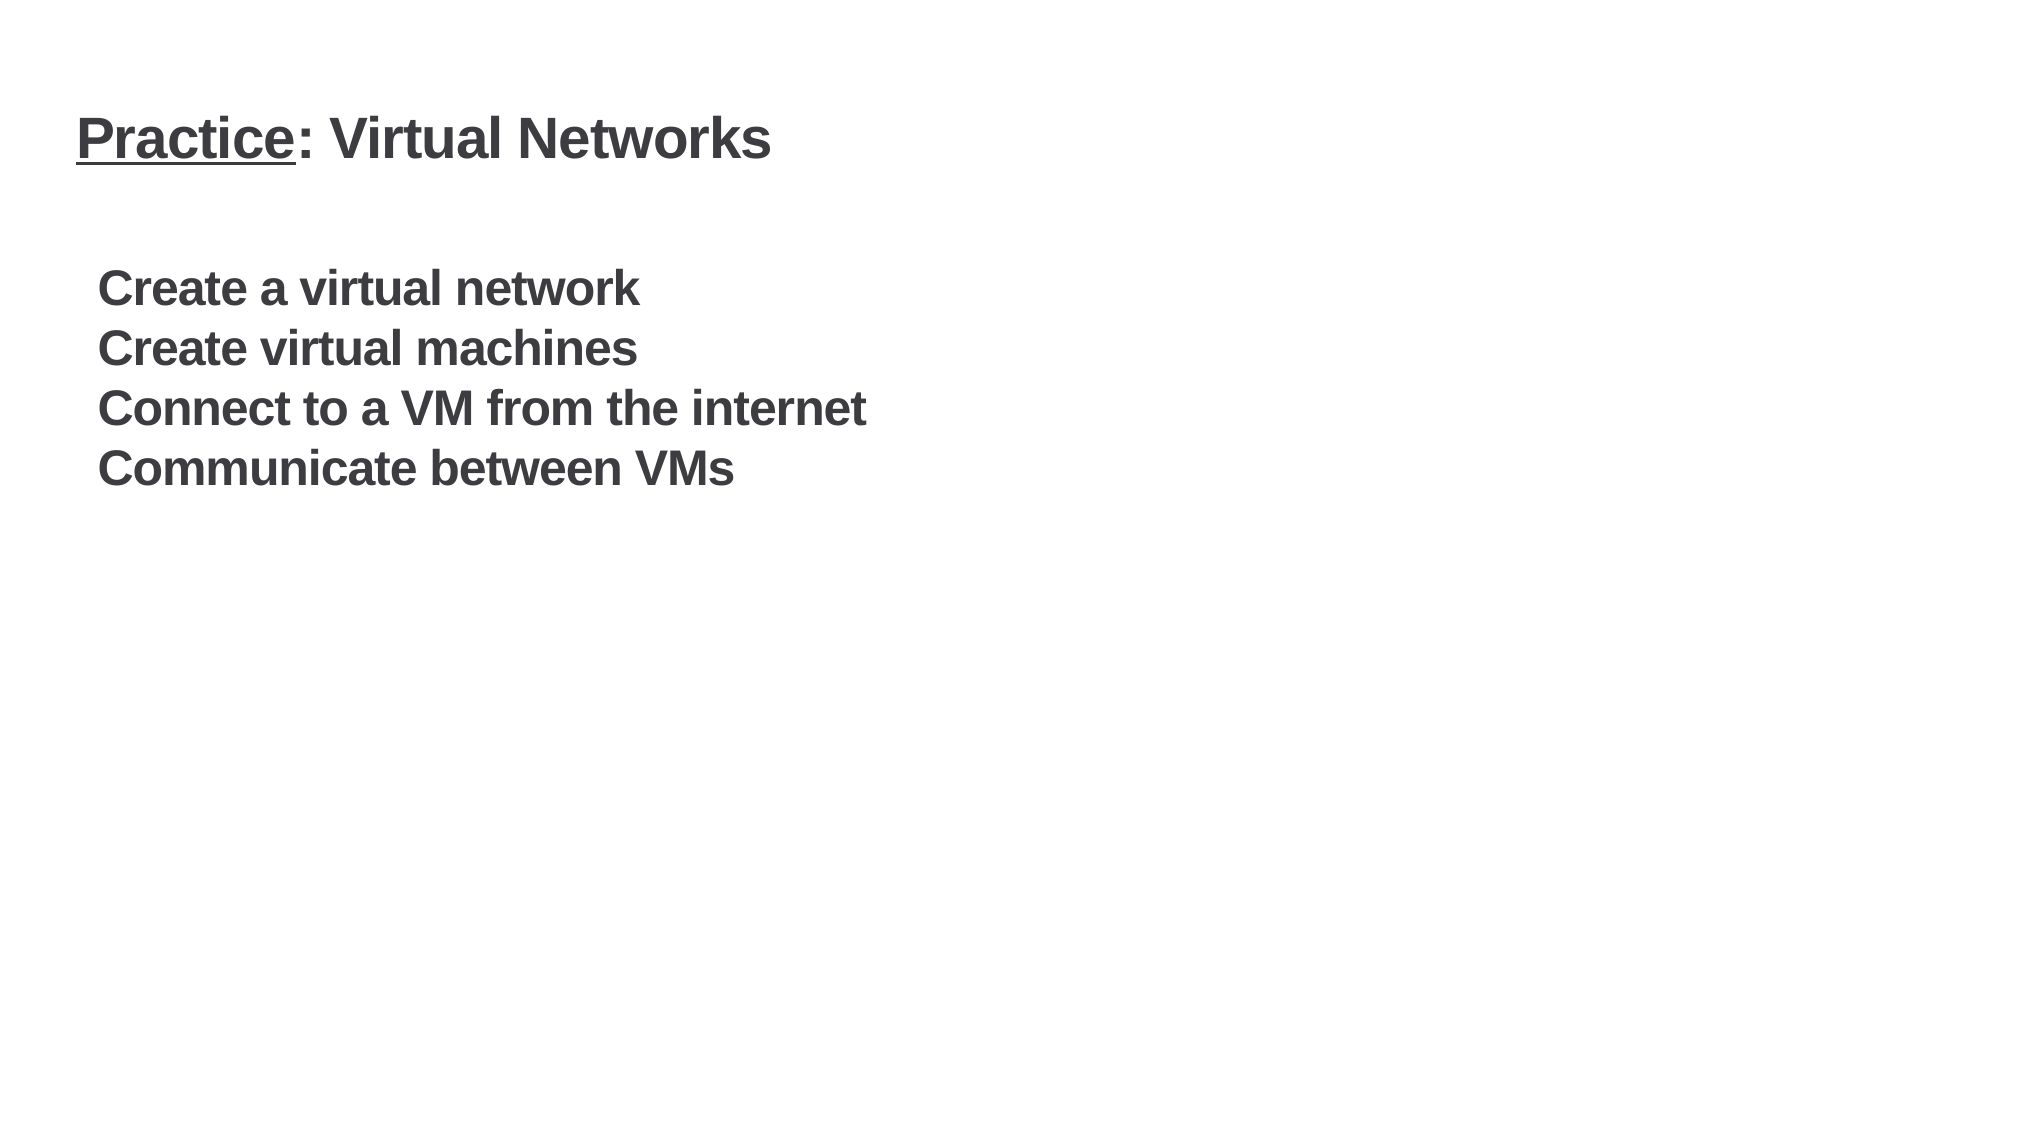

# Practice: Virtual Networks
Create a virtual network
Create virtual machines
Connect to a VM from the internet
Communicate between VMs